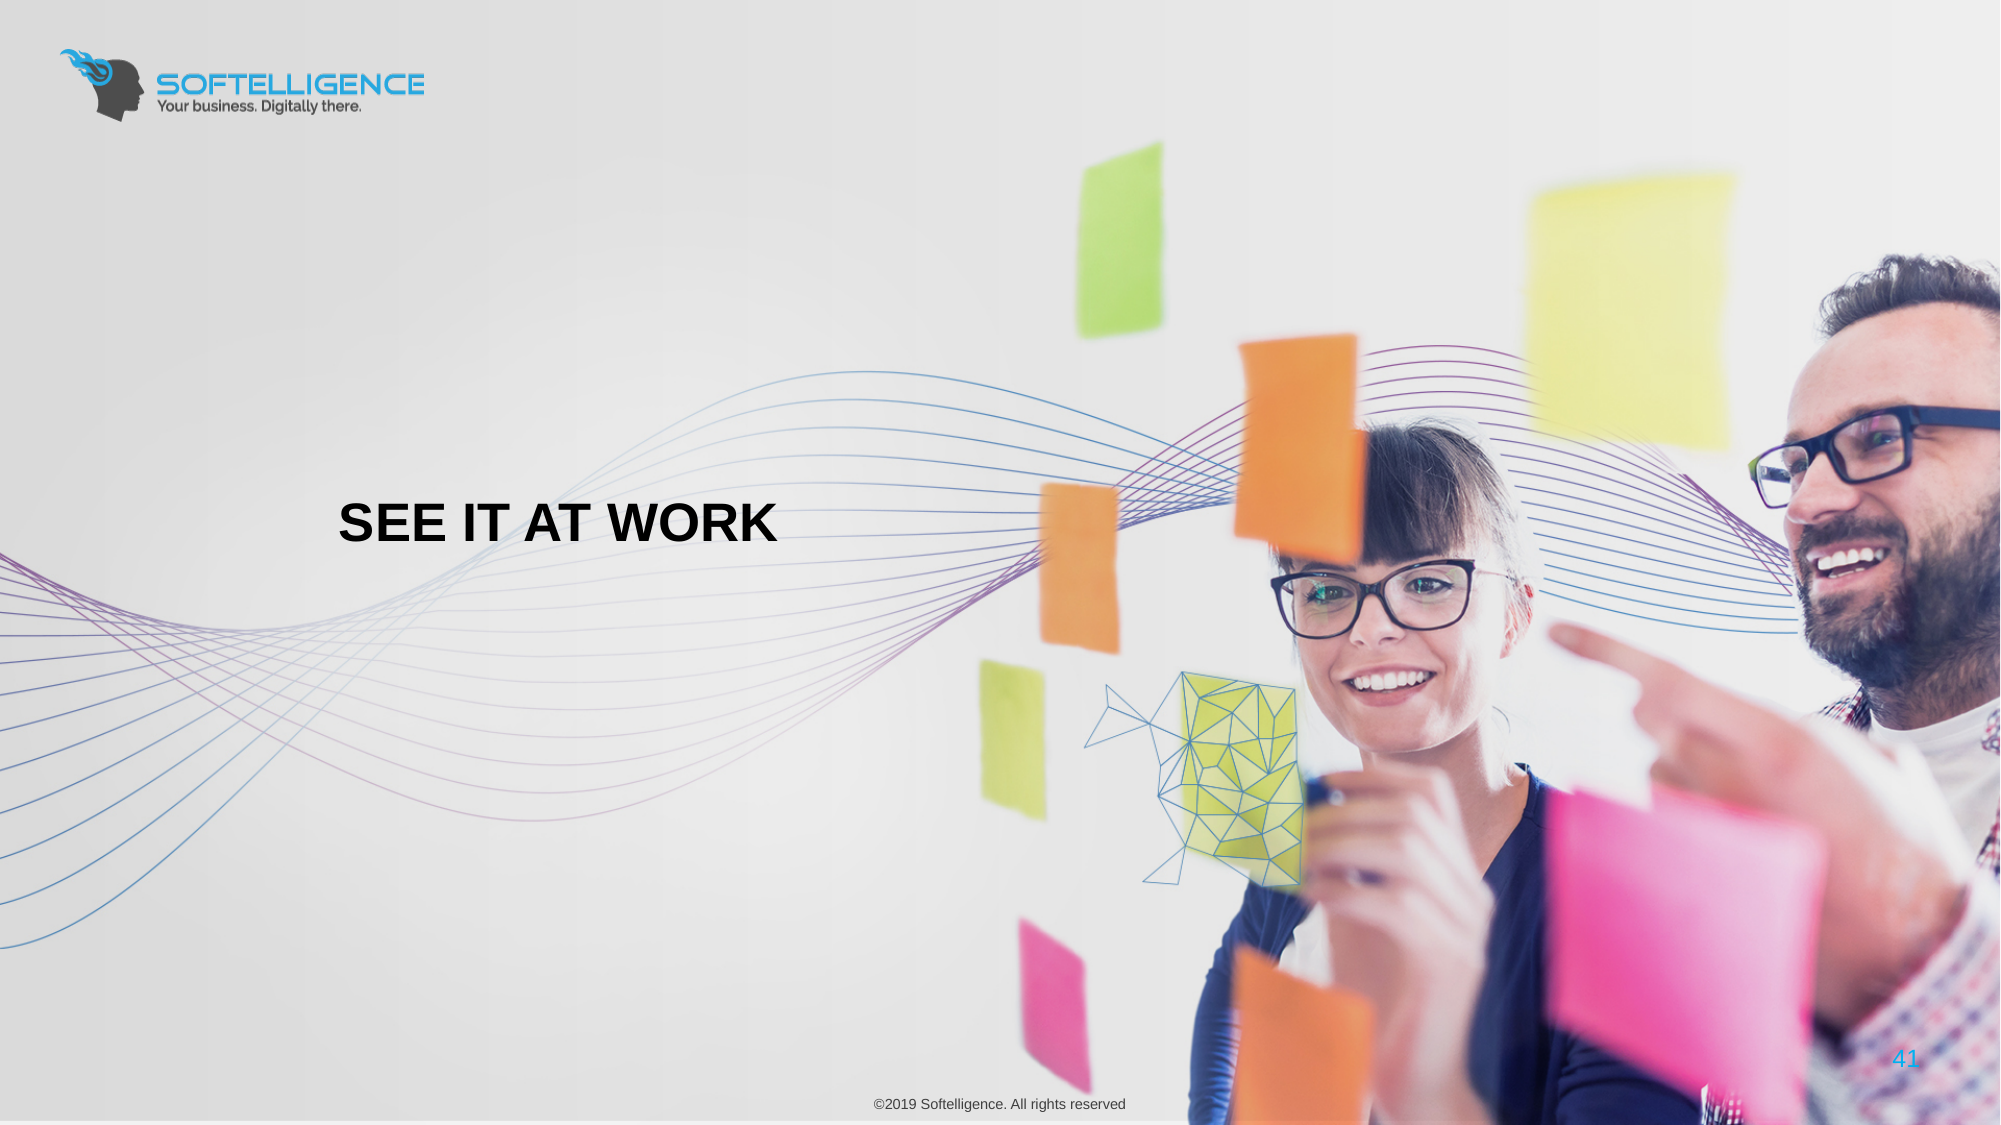

See it at work
41
©2019 Softelligence. All rights reserved